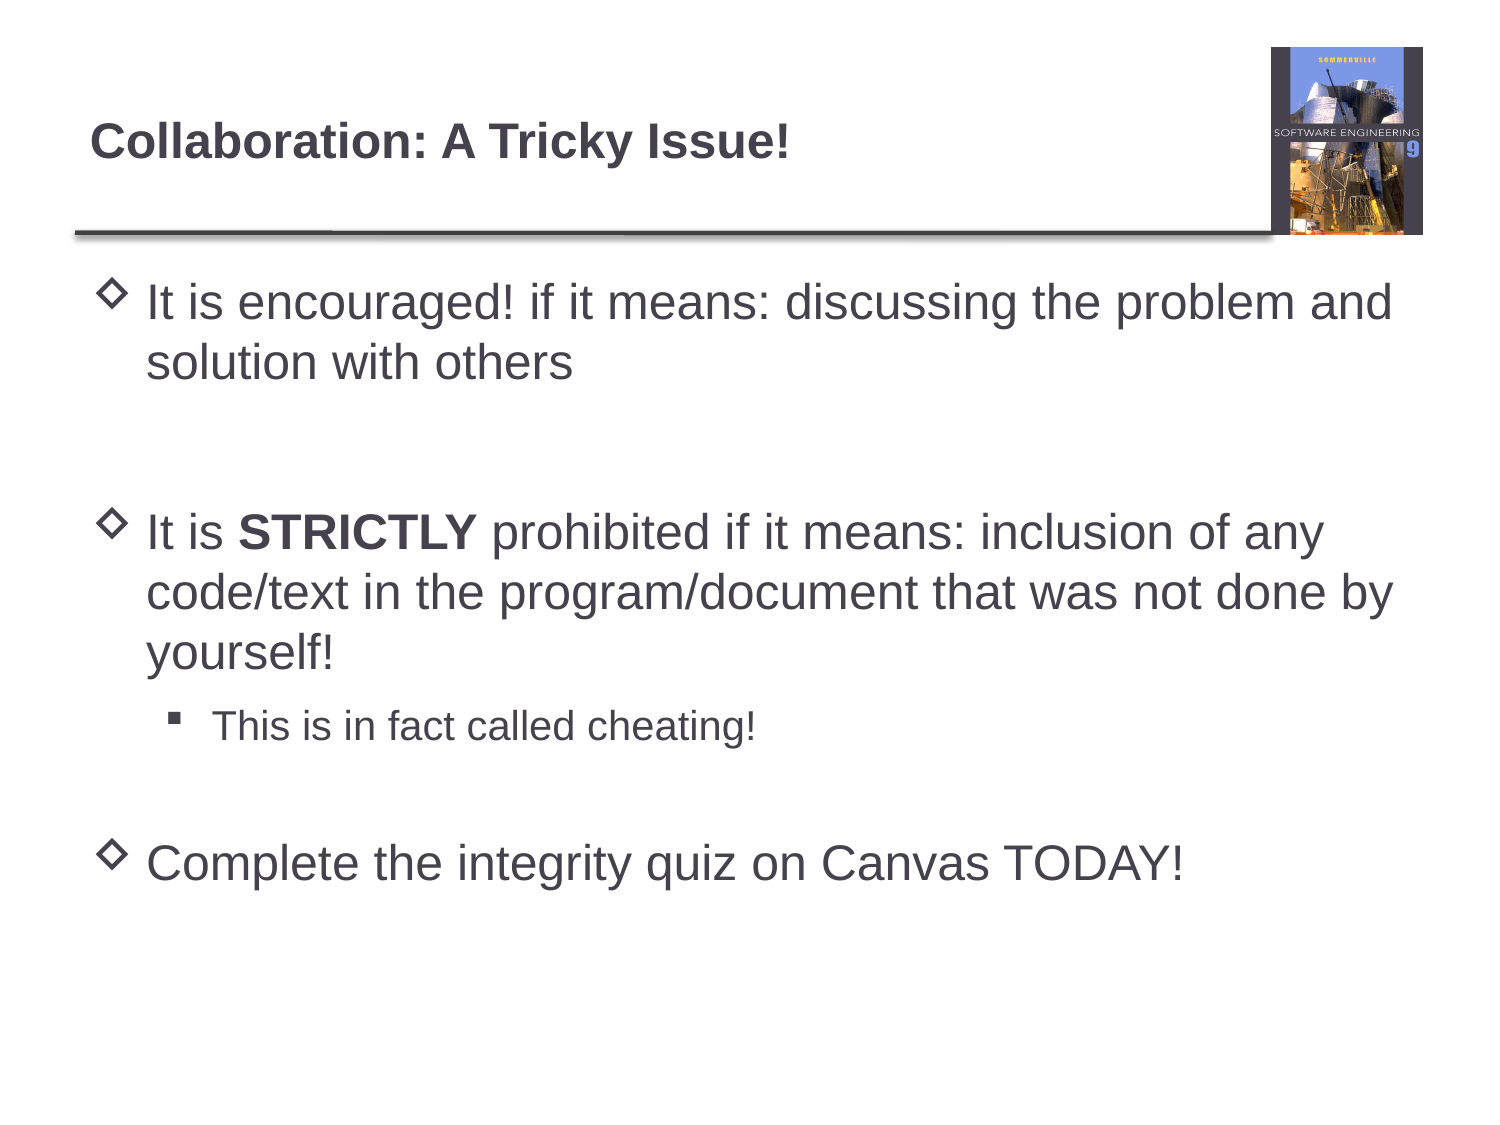

Collaboration: A Tricky Issue!
It is encouraged! if it means: discussing the problem and solution with others

It is STRICTLY prohibited if it means: inclusion of any code/text in the program/document that was not done by yourself!
This is in fact called cheating!

Complete the integrity quiz on Canvas TODAY!